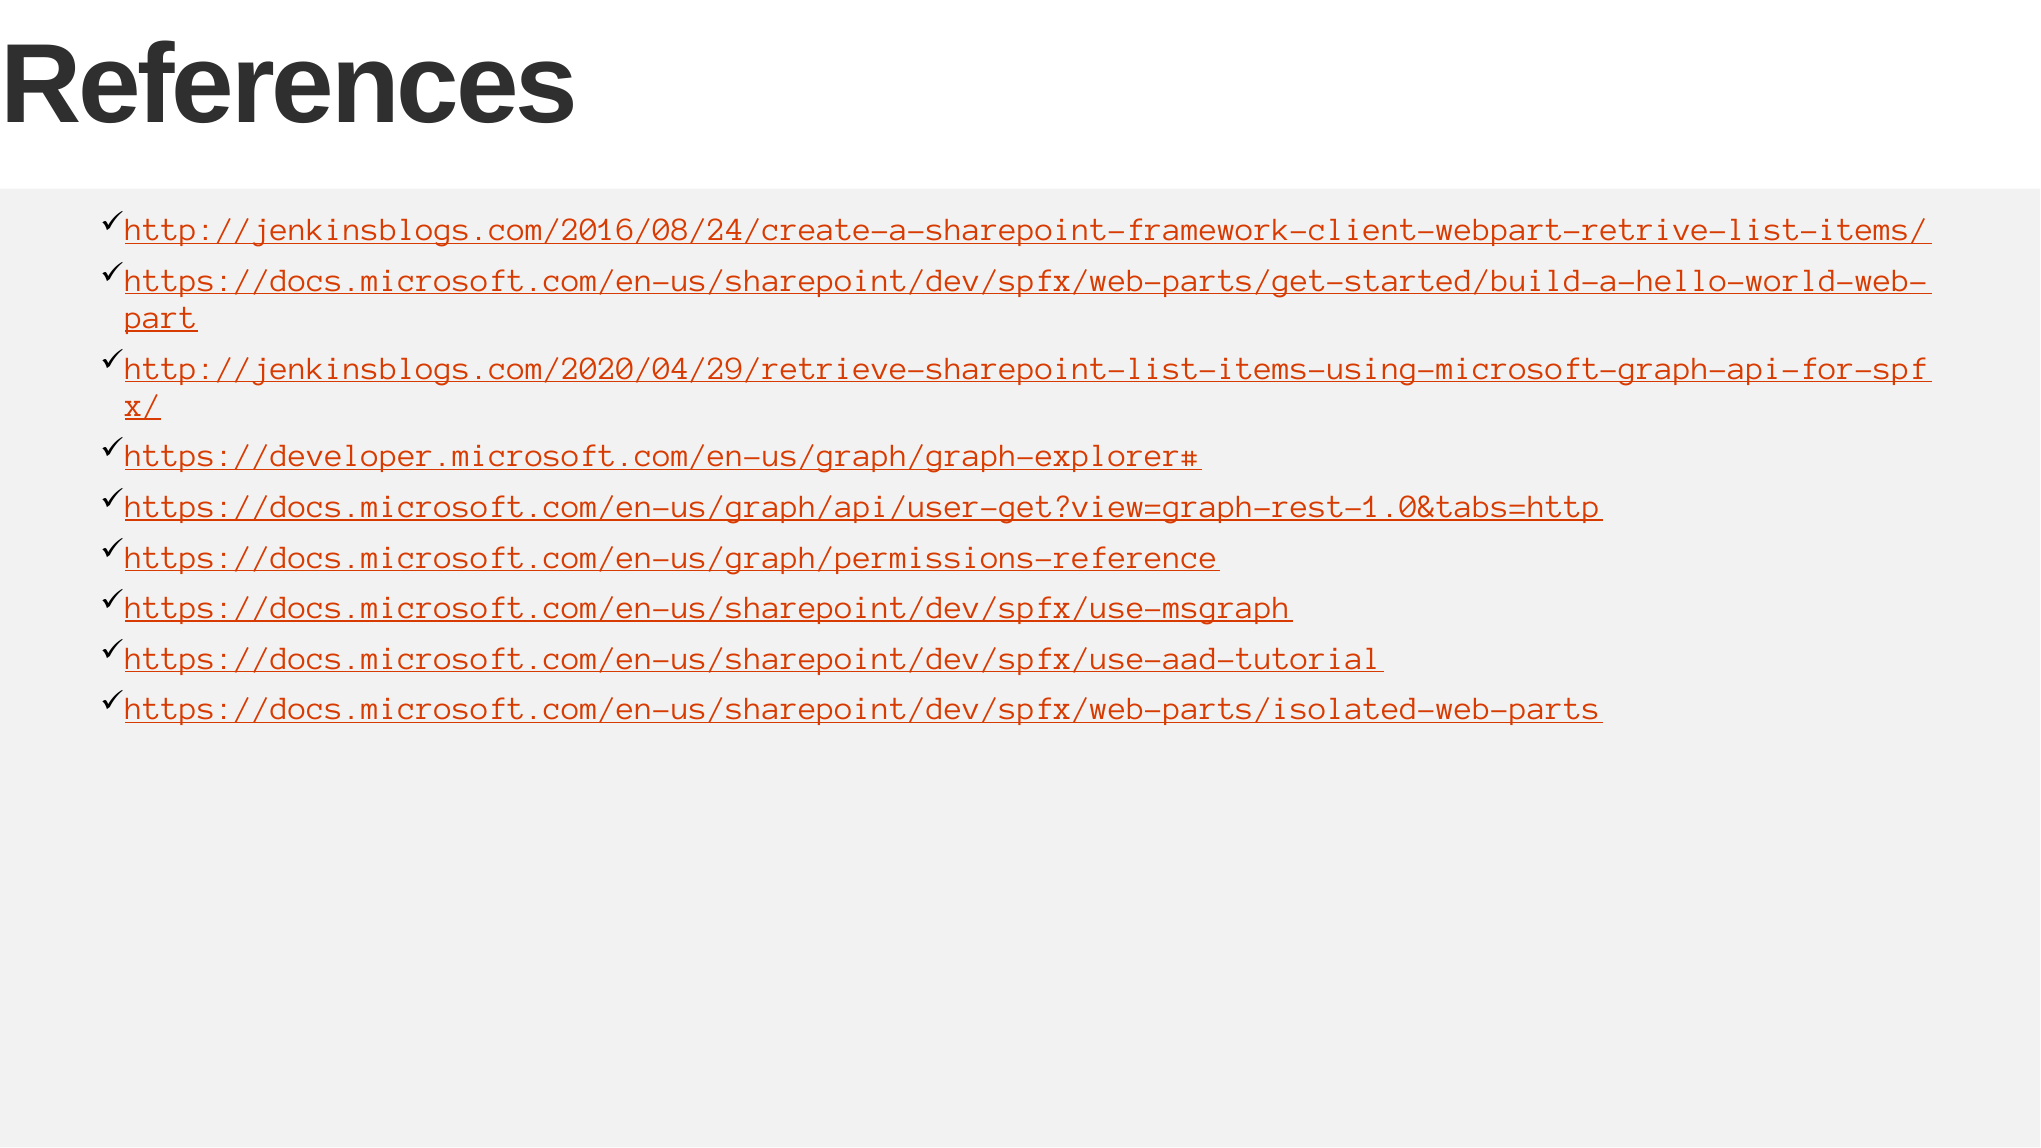

# References

http://jenkinsblogs.com/2016/08/24/create-a-sharepoint-framework-client-webpart-retrive-list-items/
https://docs.microsoft.com/en-us/sharepoint/dev/spfx/web-parts/get-started/build-a-hello-world-web-part
http://jenkinsblogs.com/2020/04/29/retrieve-sharepoint-list-items-using-microsoft-graph-api-for-spfx/
https://developer.microsoft.com/en-us/graph/graph-explorer#
https://docs.microsoft.com/en-us/graph/api/user-get?view=graph-rest-1.0&tabs=http
https://docs.microsoft.com/en-us/graph/permissions-reference
https://docs.microsoft.com/en-us/sharepoint/dev/spfx/use-msgraph
https://docs.microsoft.com/en-us/sharepoint/dev/spfx/use-aad-tutorial
https://docs.microsoft.com/en-us/sharepoint/dev/spfx/web-parts/isolated-web-parts